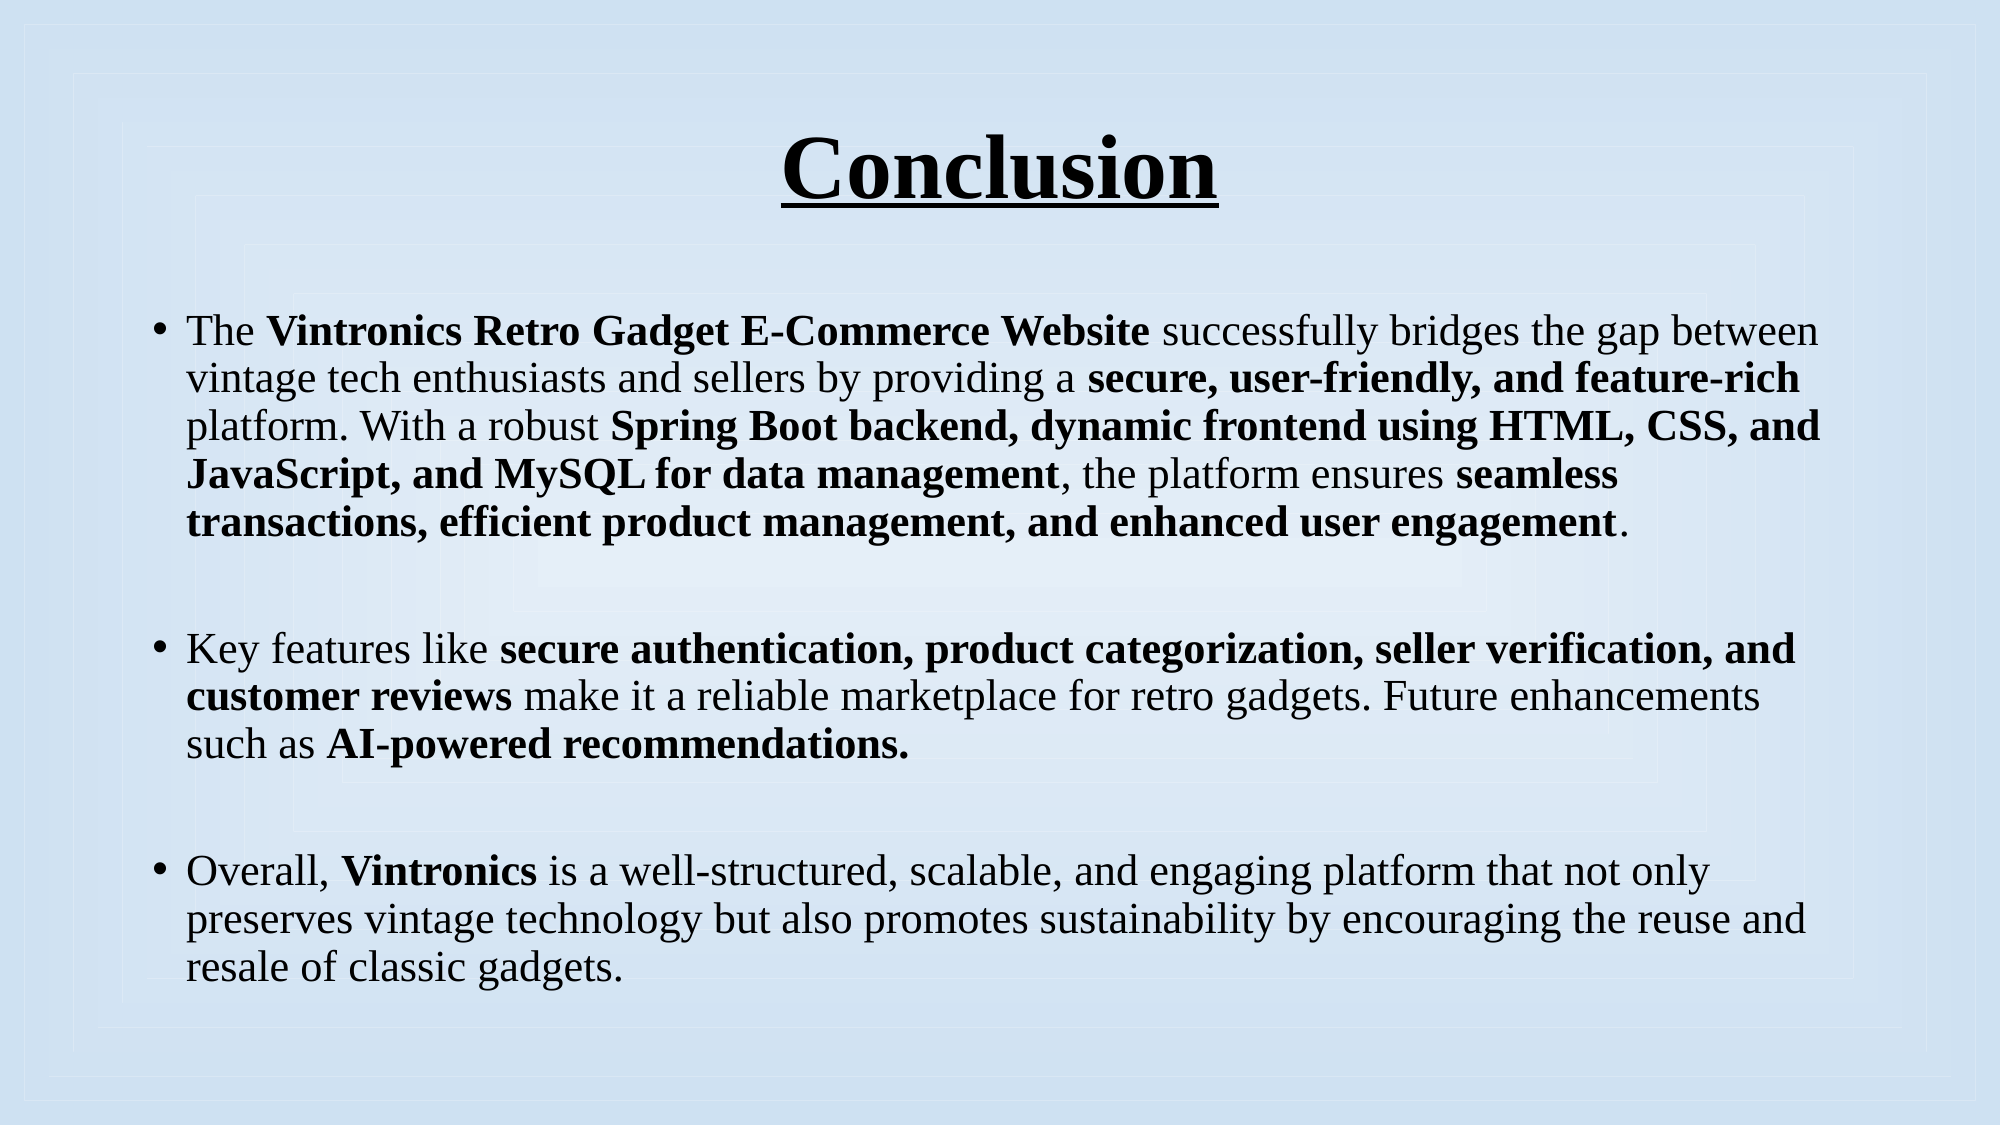

# Conclusion
The Vintronics Retro Gadget E-Commerce Website successfully bridges the gap between vintage tech enthusiasts and sellers by providing a secure, user-friendly, and feature-rich platform. With a robust Spring Boot backend, dynamic frontend using HTML, CSS, and JavaScript, and MySQL for data management, the platform ensures seamless transactions, efficient product management, and enhanced user engagement.

Key features like secure authentication, product categorization, seller verification, and customer reviews make it a reliable marketplace for retro gadgets. Future enhancements such as AI-powered recommendations.

Overall, Vintronics is a well-structured, scalable, and engaging platform that not only preserves vintage technology but also promotes sustainability by encouraging the reuse and resale of classic gadgets.